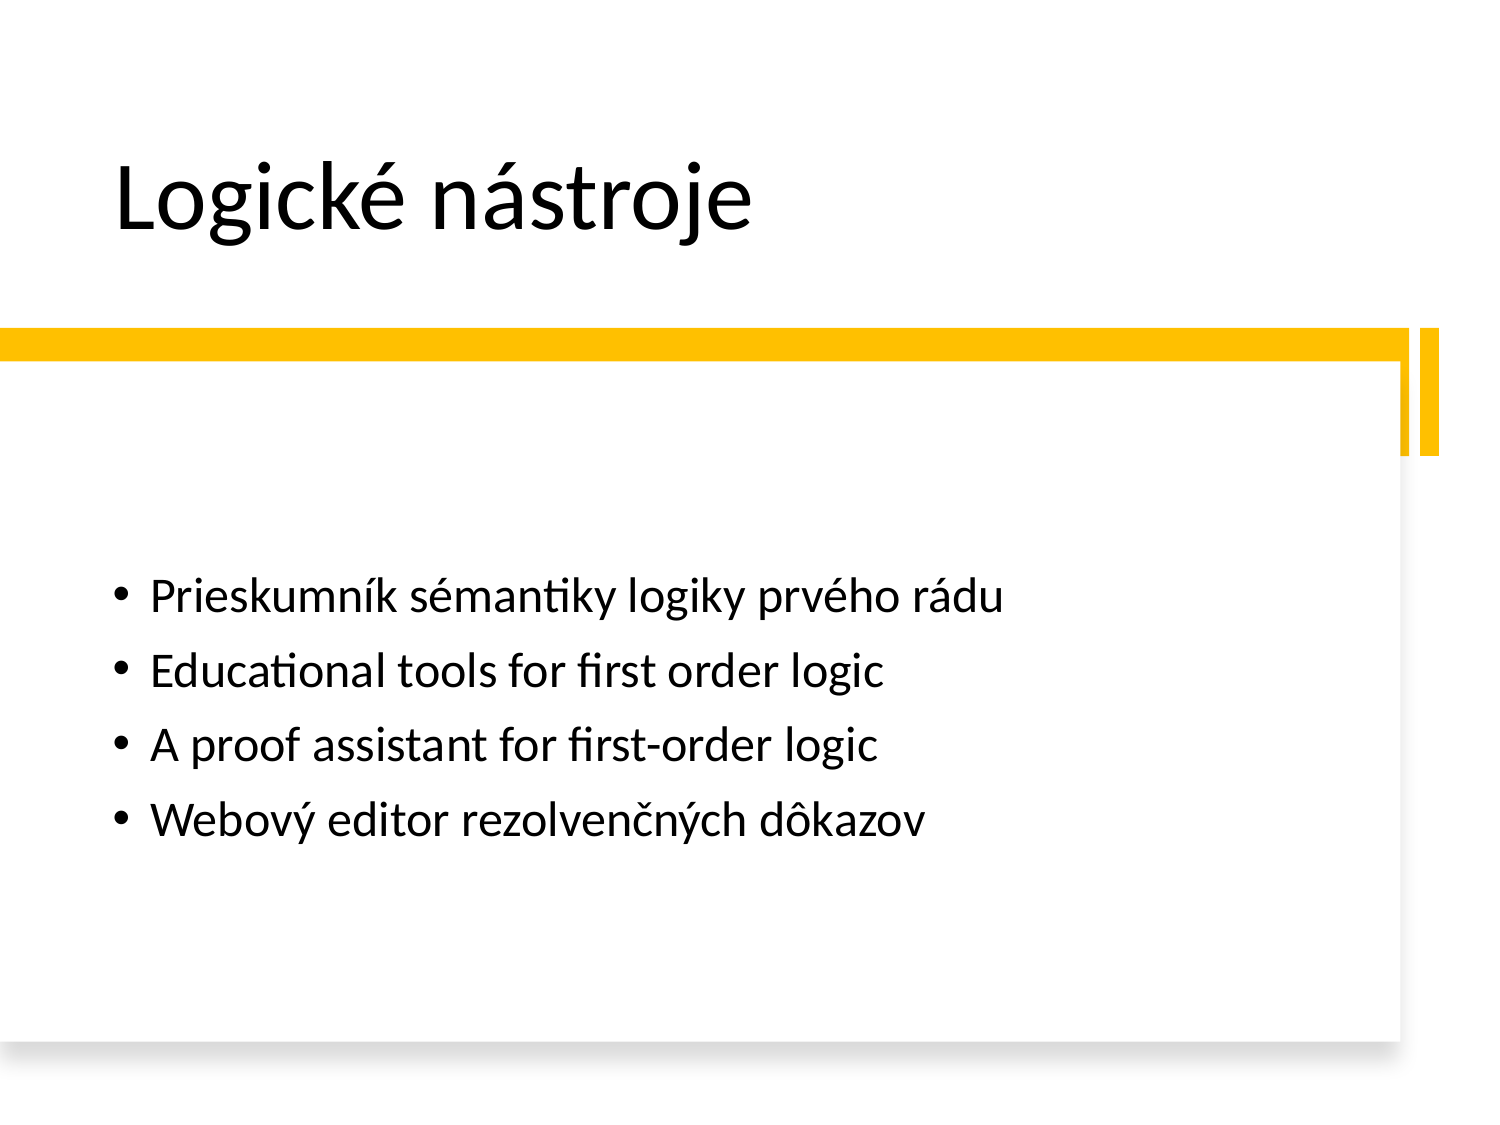

# Logické nástroje

Prieskumník sémantiky logiky prvého rádu
Educational tools for first order logic
A proof assistant for first-order logic
Webový editor rezolvenčných dôkazov